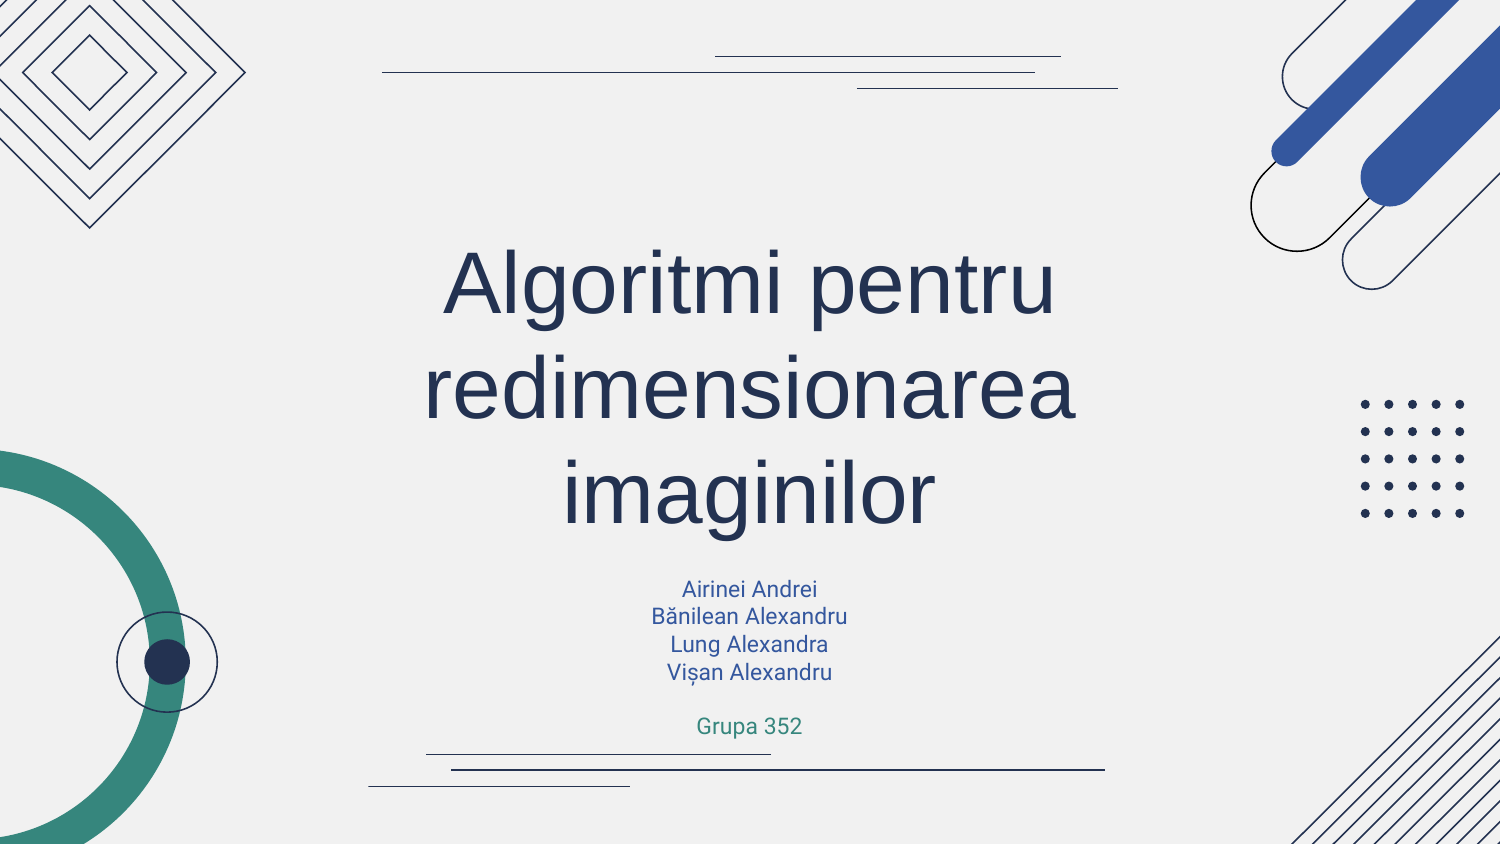

# Algoritmi pentru redimensionarea imaginilor

Airinei Andrei
Bănilean Alexandru
Lung Alexandra
Vișan Alexandru

Grupa 352